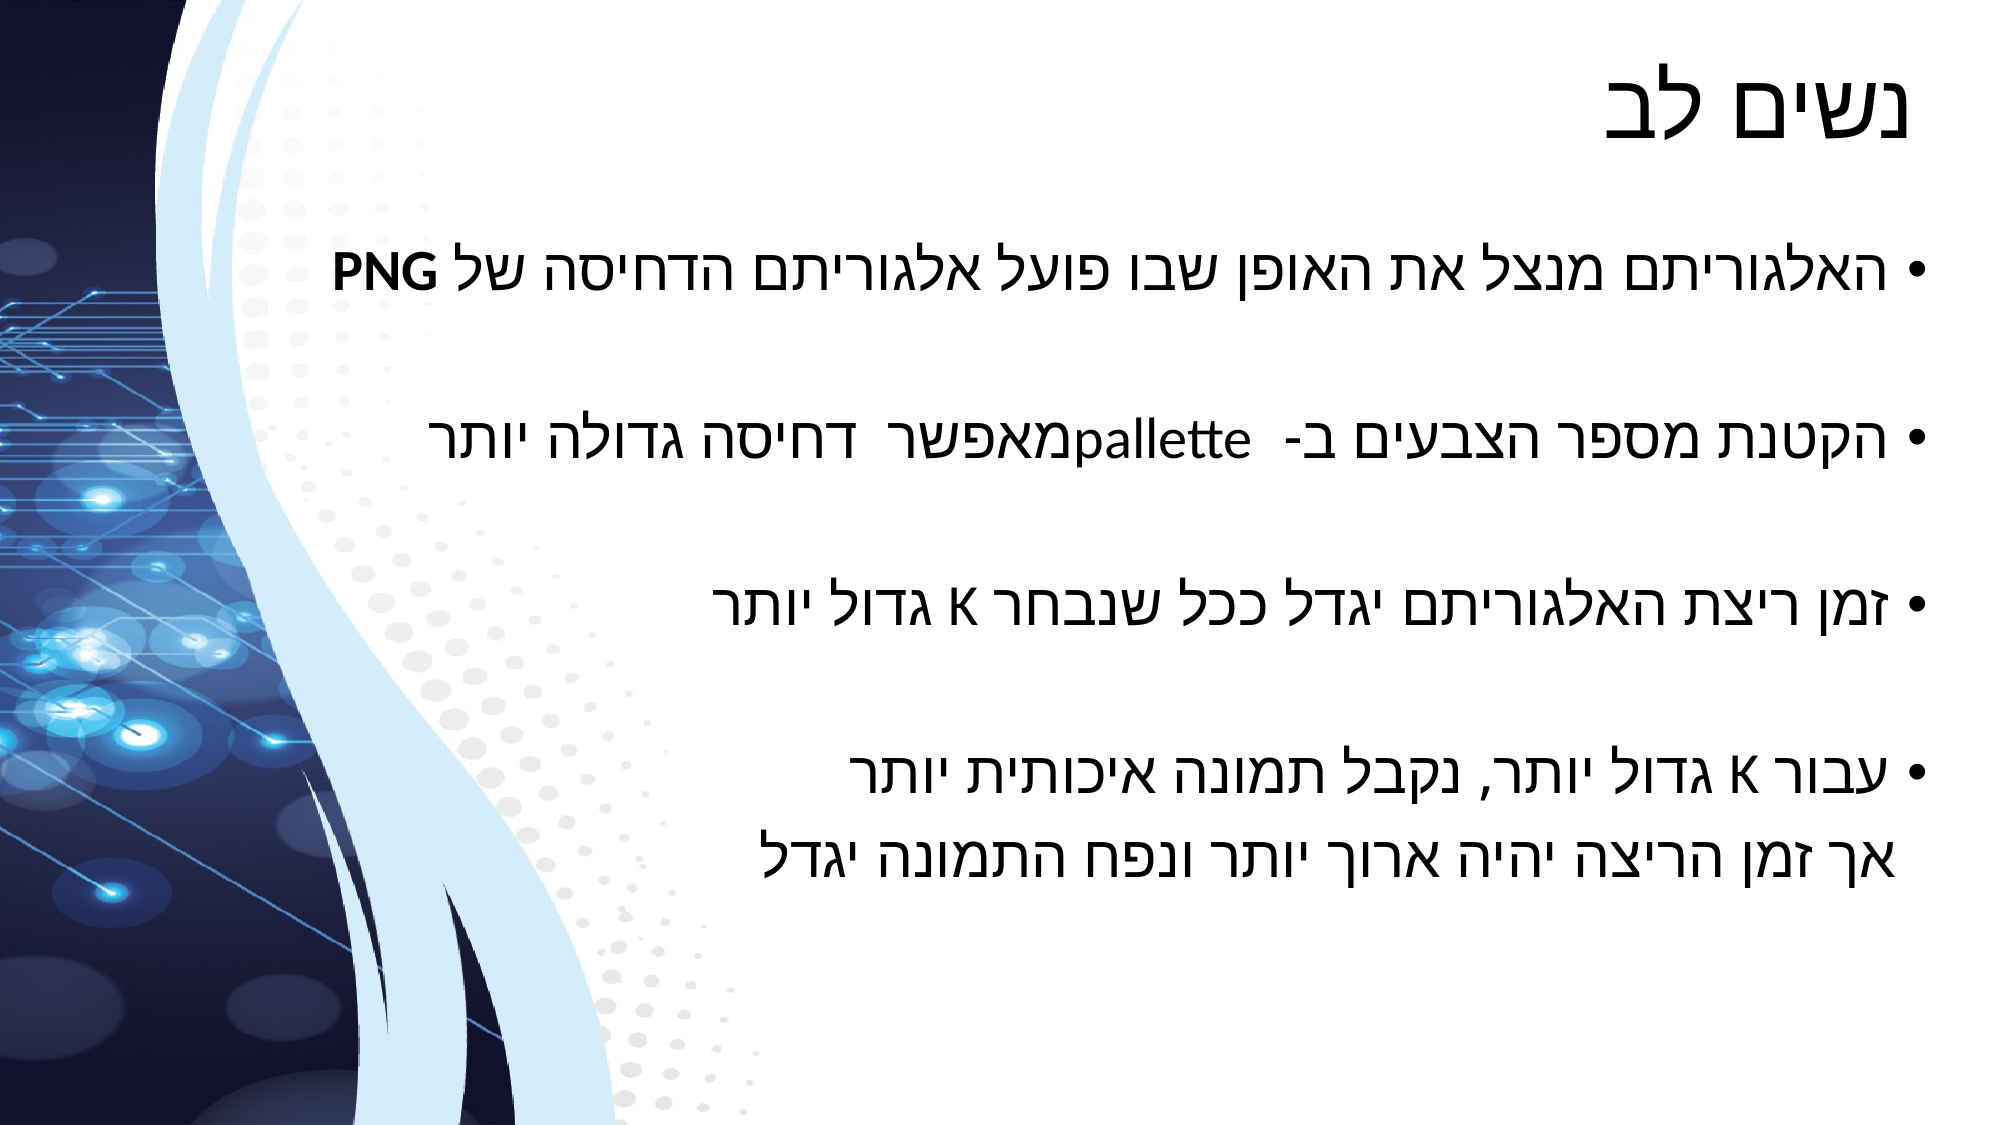

# נשים לב
האלגוריתם מנצל את האופן שבו פועל אלגוריתם הדחיסה של PNG

הקטנת מספר הצבעים ב-  palletteמאפשר  דחיסה גדולה יותר

זמן ריצת האלגוריתם יגדל ככל שנבחר K גדול יותר

עבור K גדול יותר, נקבל תמונה איכותית יותר
  אך זמן הריצה יהיה ארוך יותר ונפח התמונה יגדל